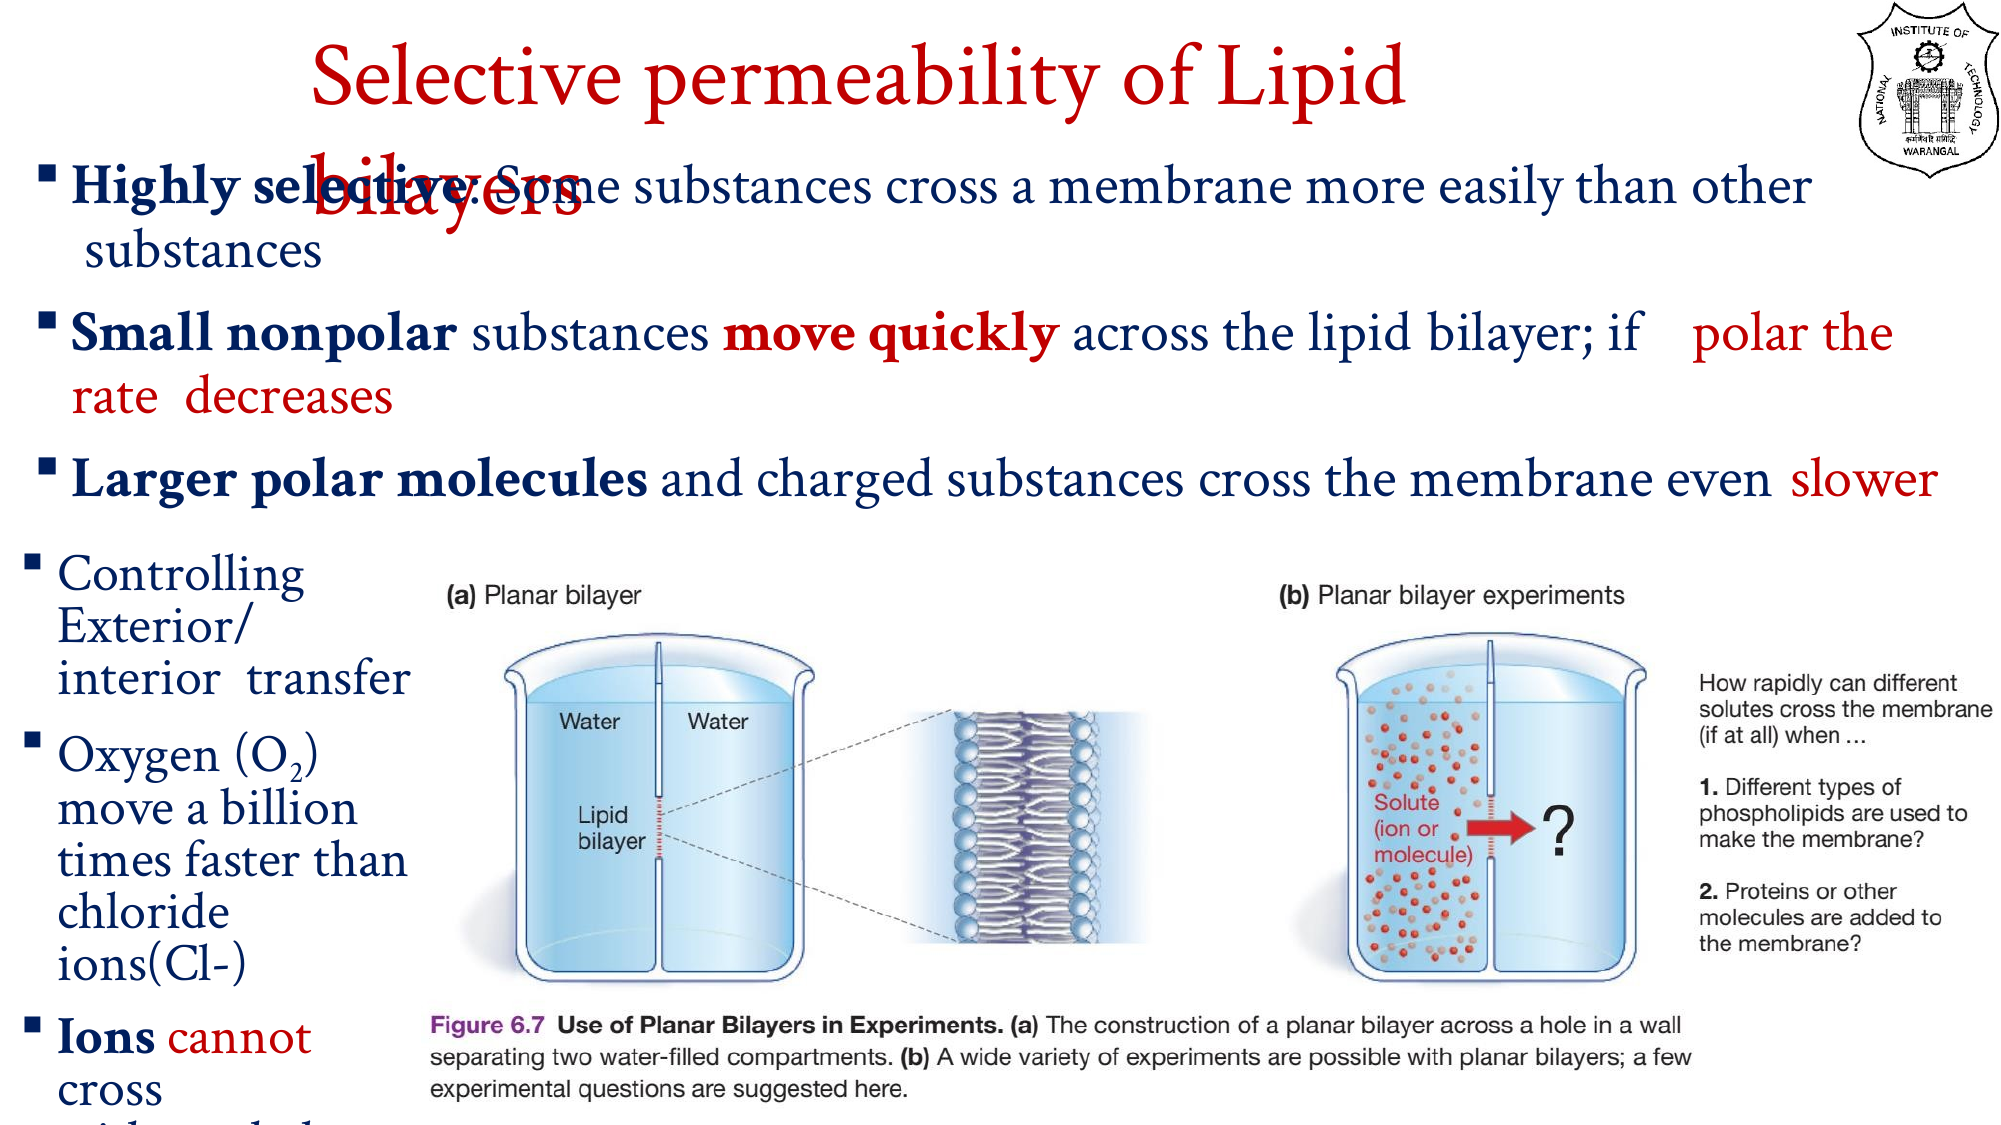

# Selective permeability of	Lipid bilayers
Highly selective: Some substances cross a membrane more easily than other  substances
Small nonpolar substances move quickly across the lipid bilayer; if	polar the rate  decreases
Larger polar molecules and charged substances cross the membrane even slower
Controlling  Exterior/ interior  transfer
Oxygen (O2)  move a billion  times faster than  chloride ions(Cl-)
Ions cannot  cross without  help